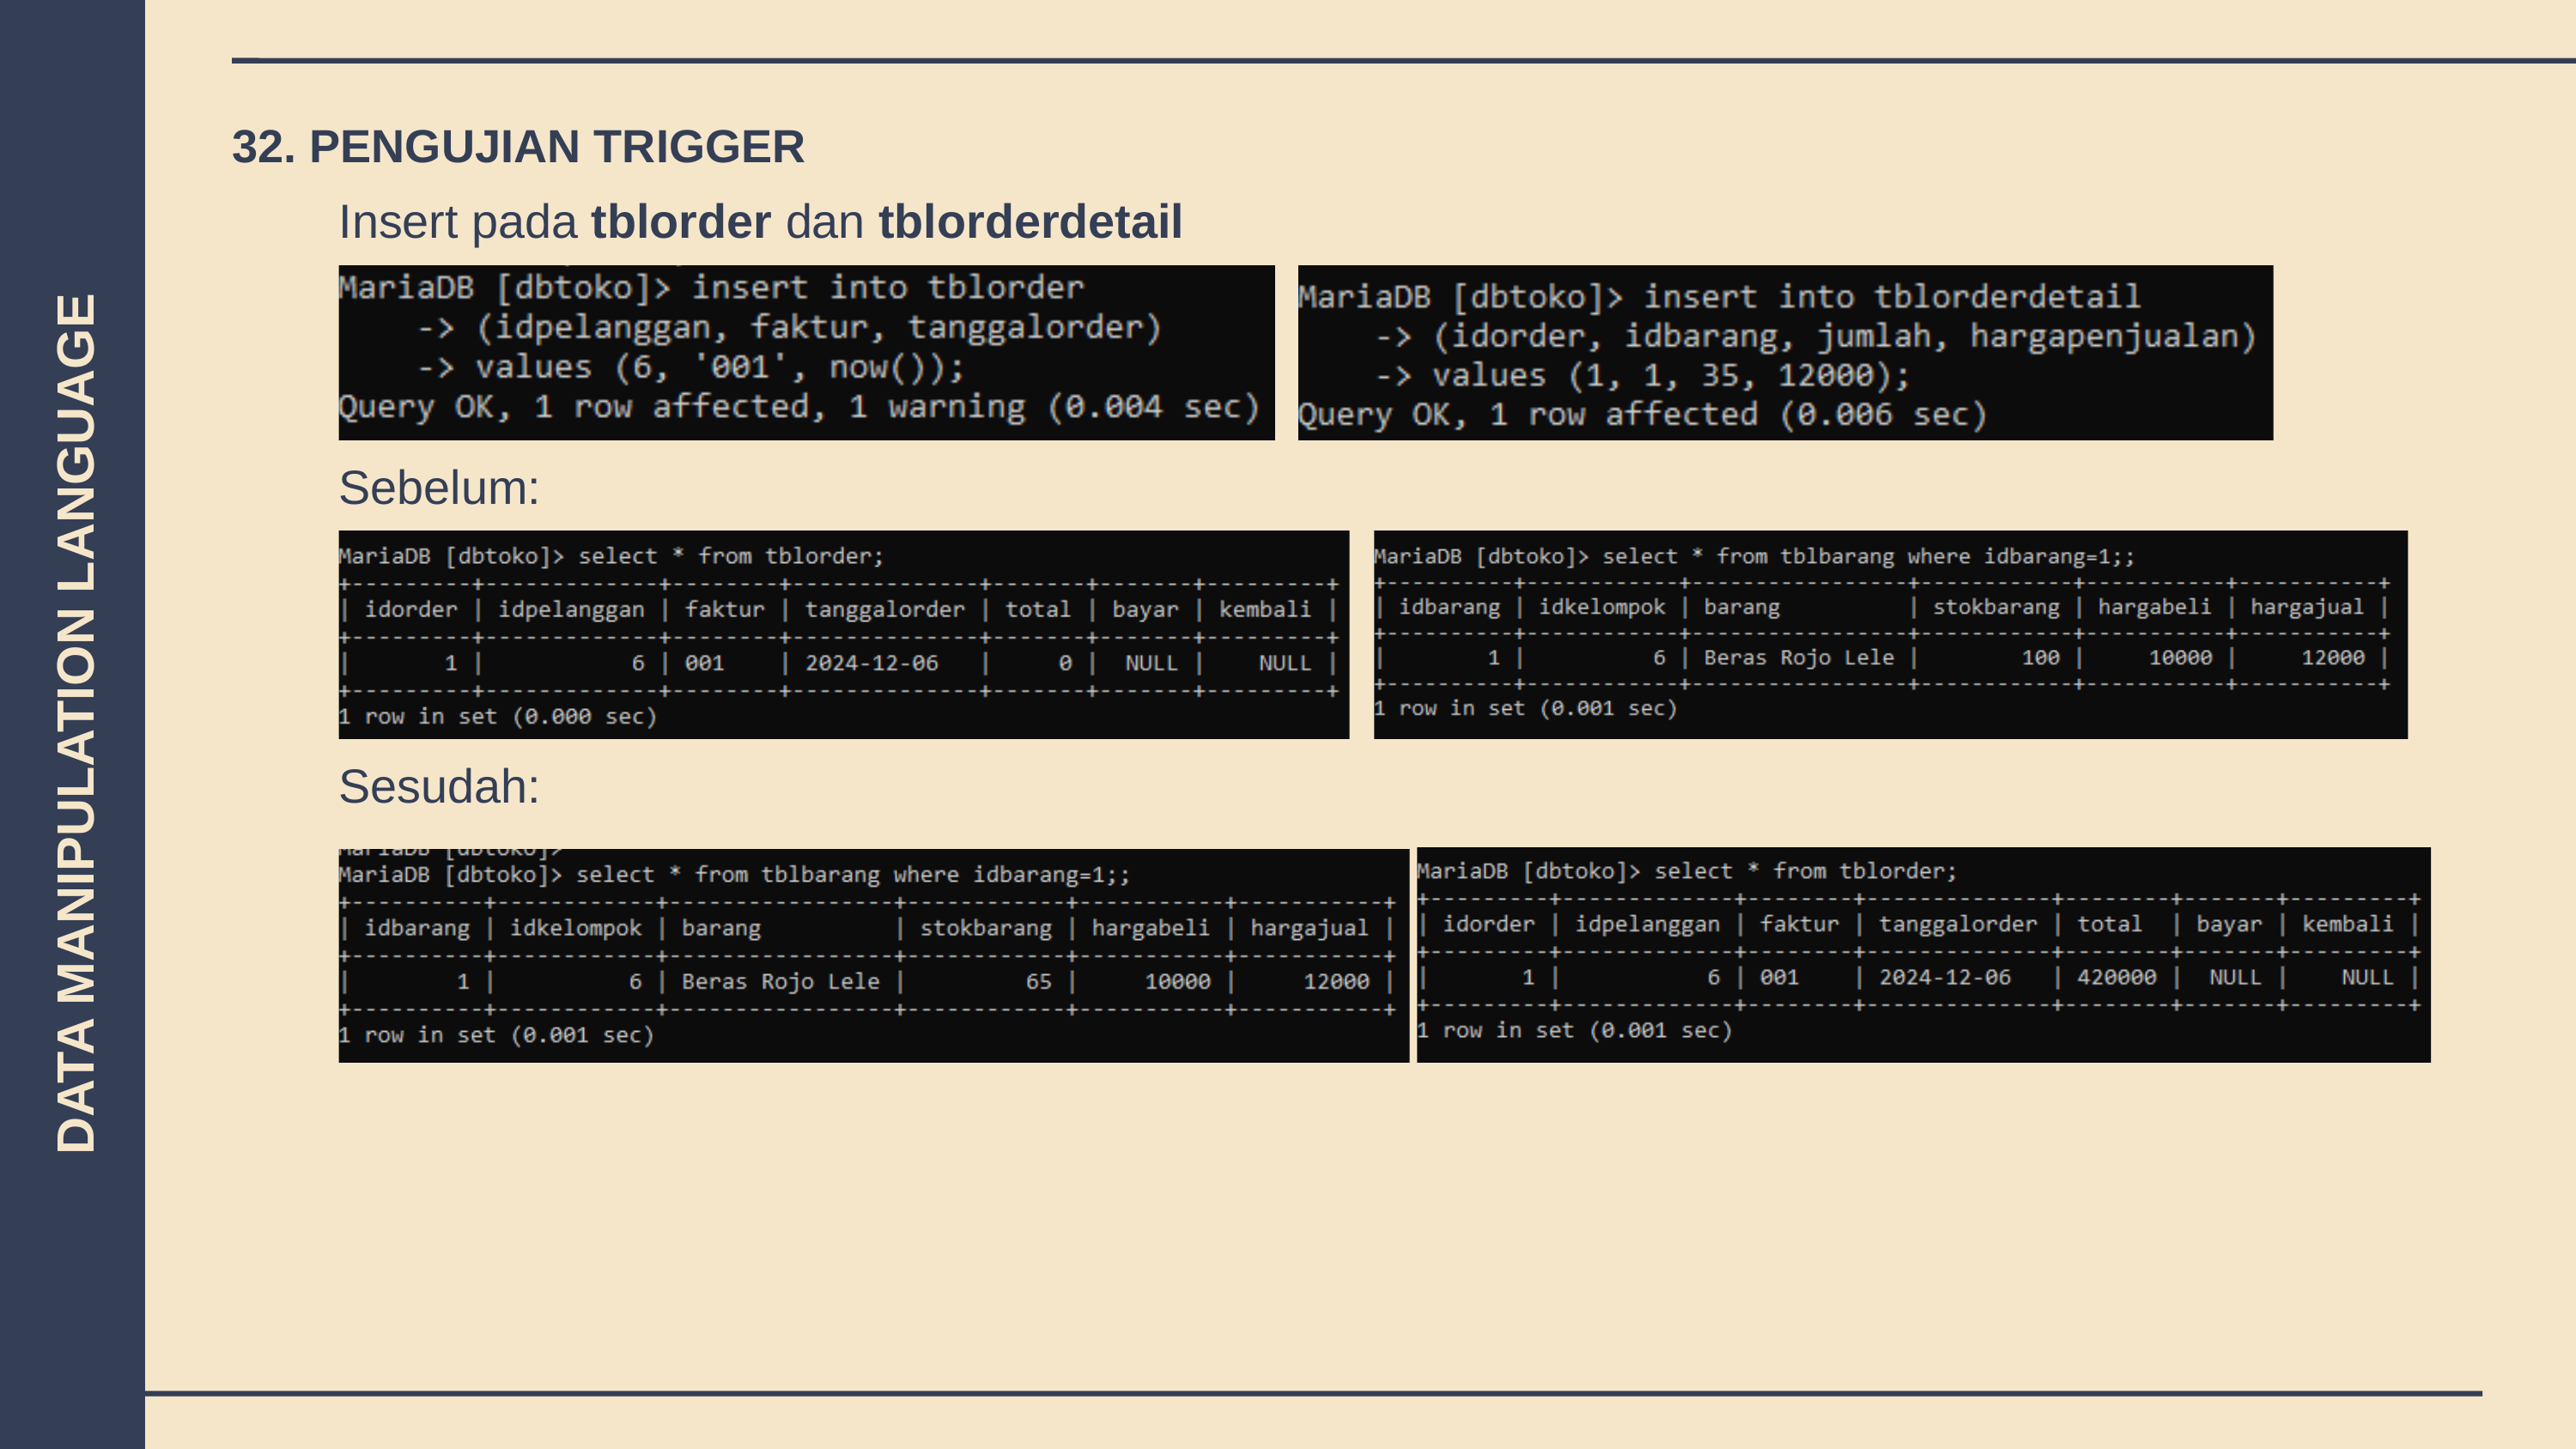

32. PENGUJIAN TRIGGER
Insert pada tblorder dan tblorderdetail

Sebelum:

DATA MANIPULATION LANGUAGE
Sesudah: